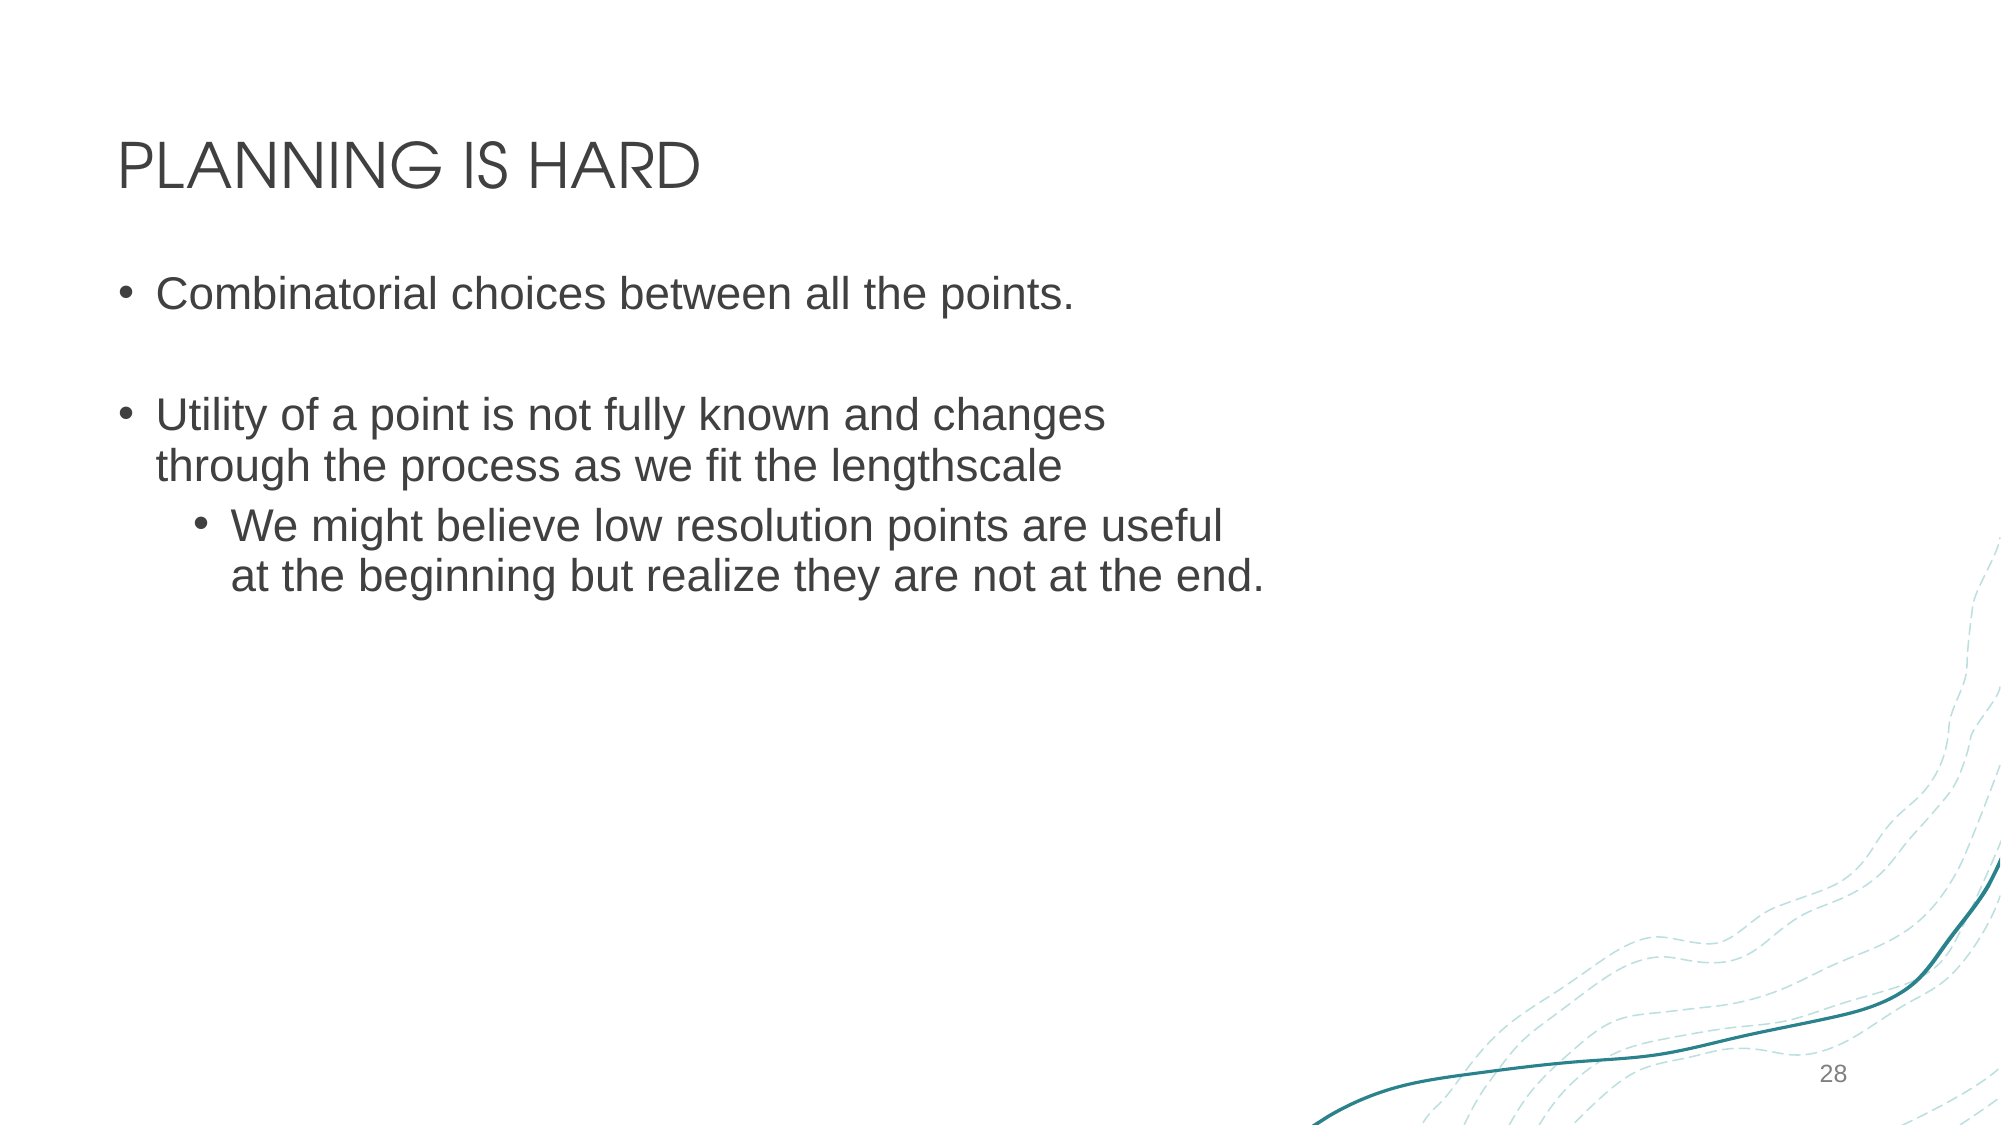

Planning is hard
Combinatorial choices between all the points.
Utility of a point is not fully known and changes through the process as we fit the lengthscale
We might believe low resolution points are useful at the beginning but realize they are not at the end.

28